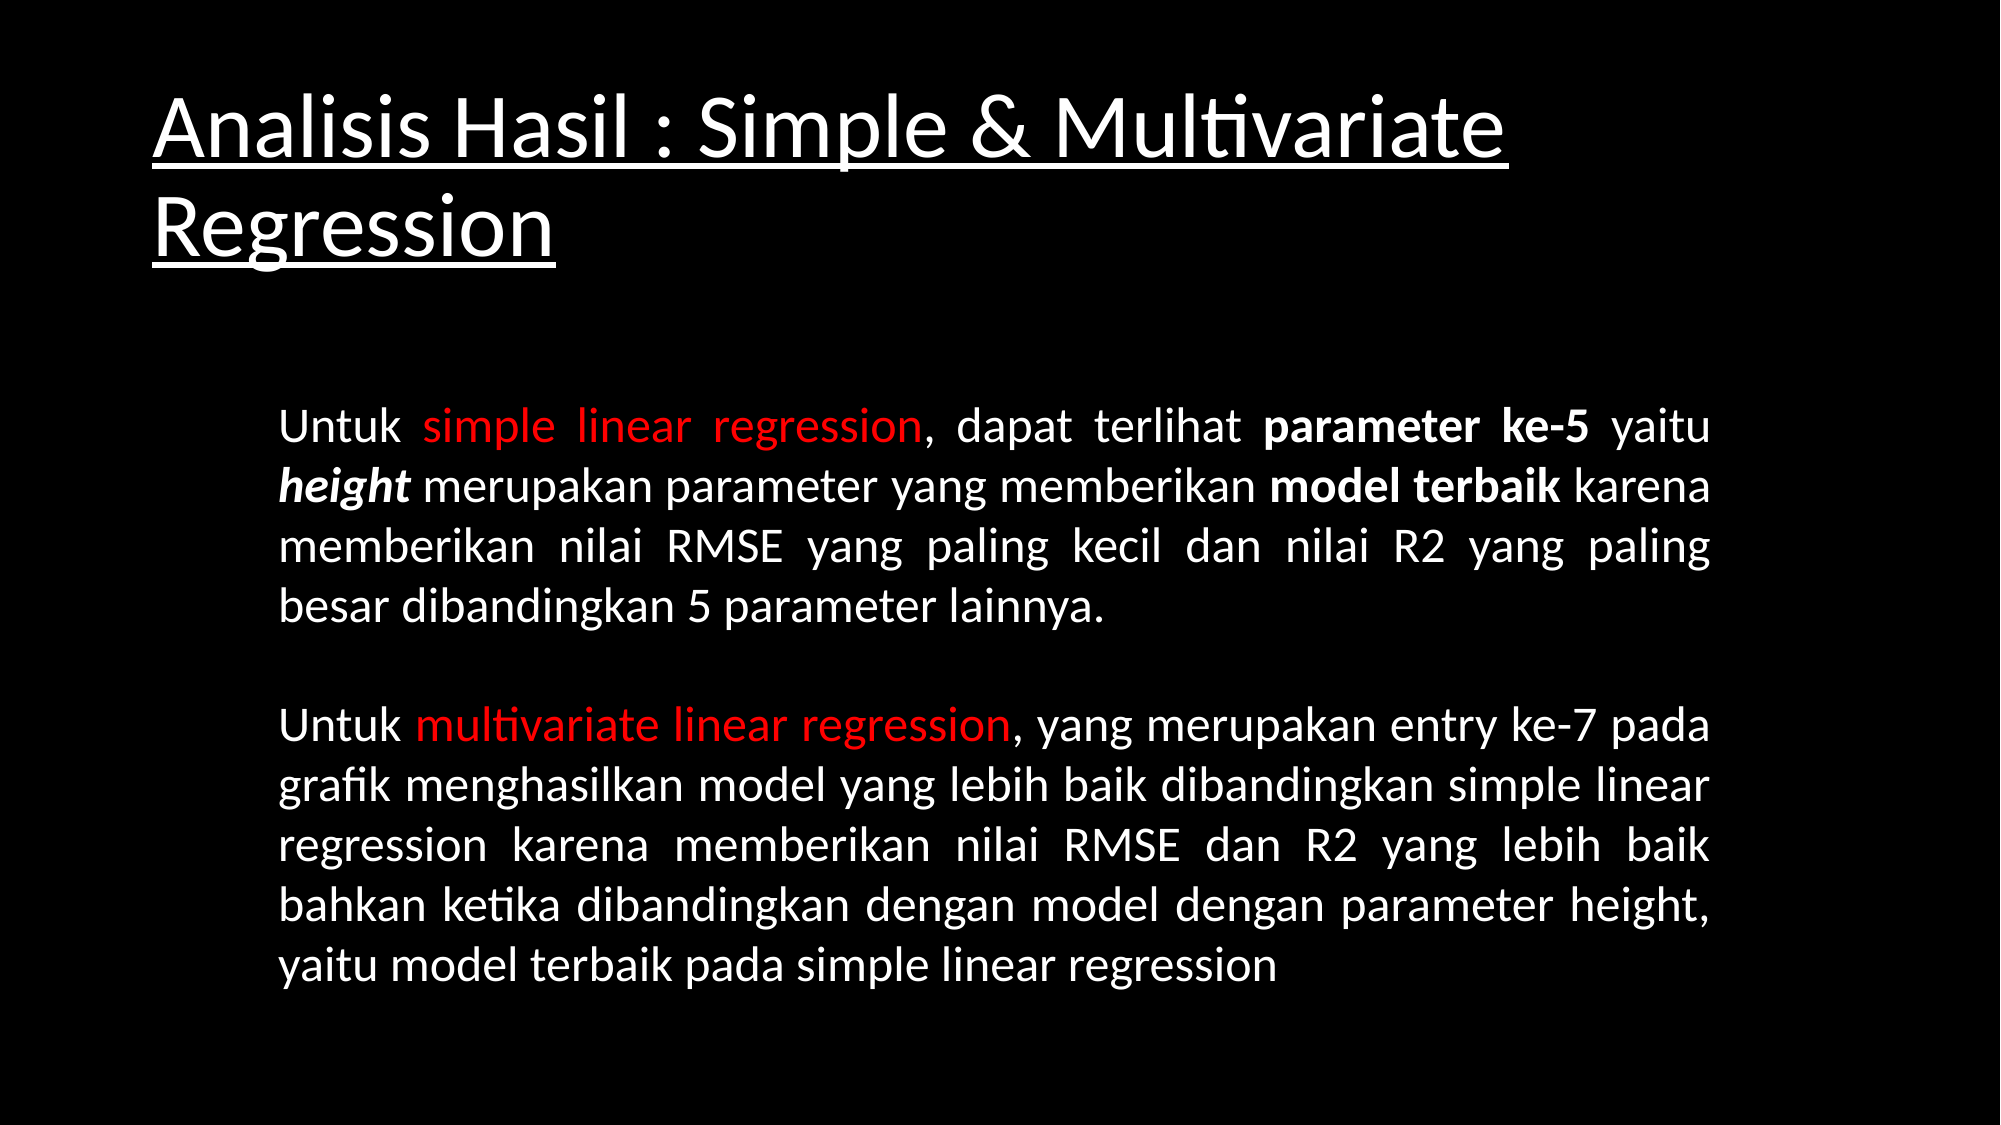

Analisis Hasil : Simple & Multivariate Regression
Untuk simple linear regression, dapat terlihat parameter ke-5 yaitu height merupakan parameter yang memberikan model terbaik karena memberikan nilai RMSE yang paling kecil dan nilai R2 yang paling besar dibandingkan 5 parameter lainnya.
Untuk multivariate linear regression, yang merupakan entry ke-7 pada grafik menghasilkan model yang lebih baik dibandingkan simple linear regression karena memberikan nilai RMSE dan R2 yang lebih baik bahkan ketika dibandingkan dengan model dengan parameter height, yaitu model terbaik pada simple linear regression